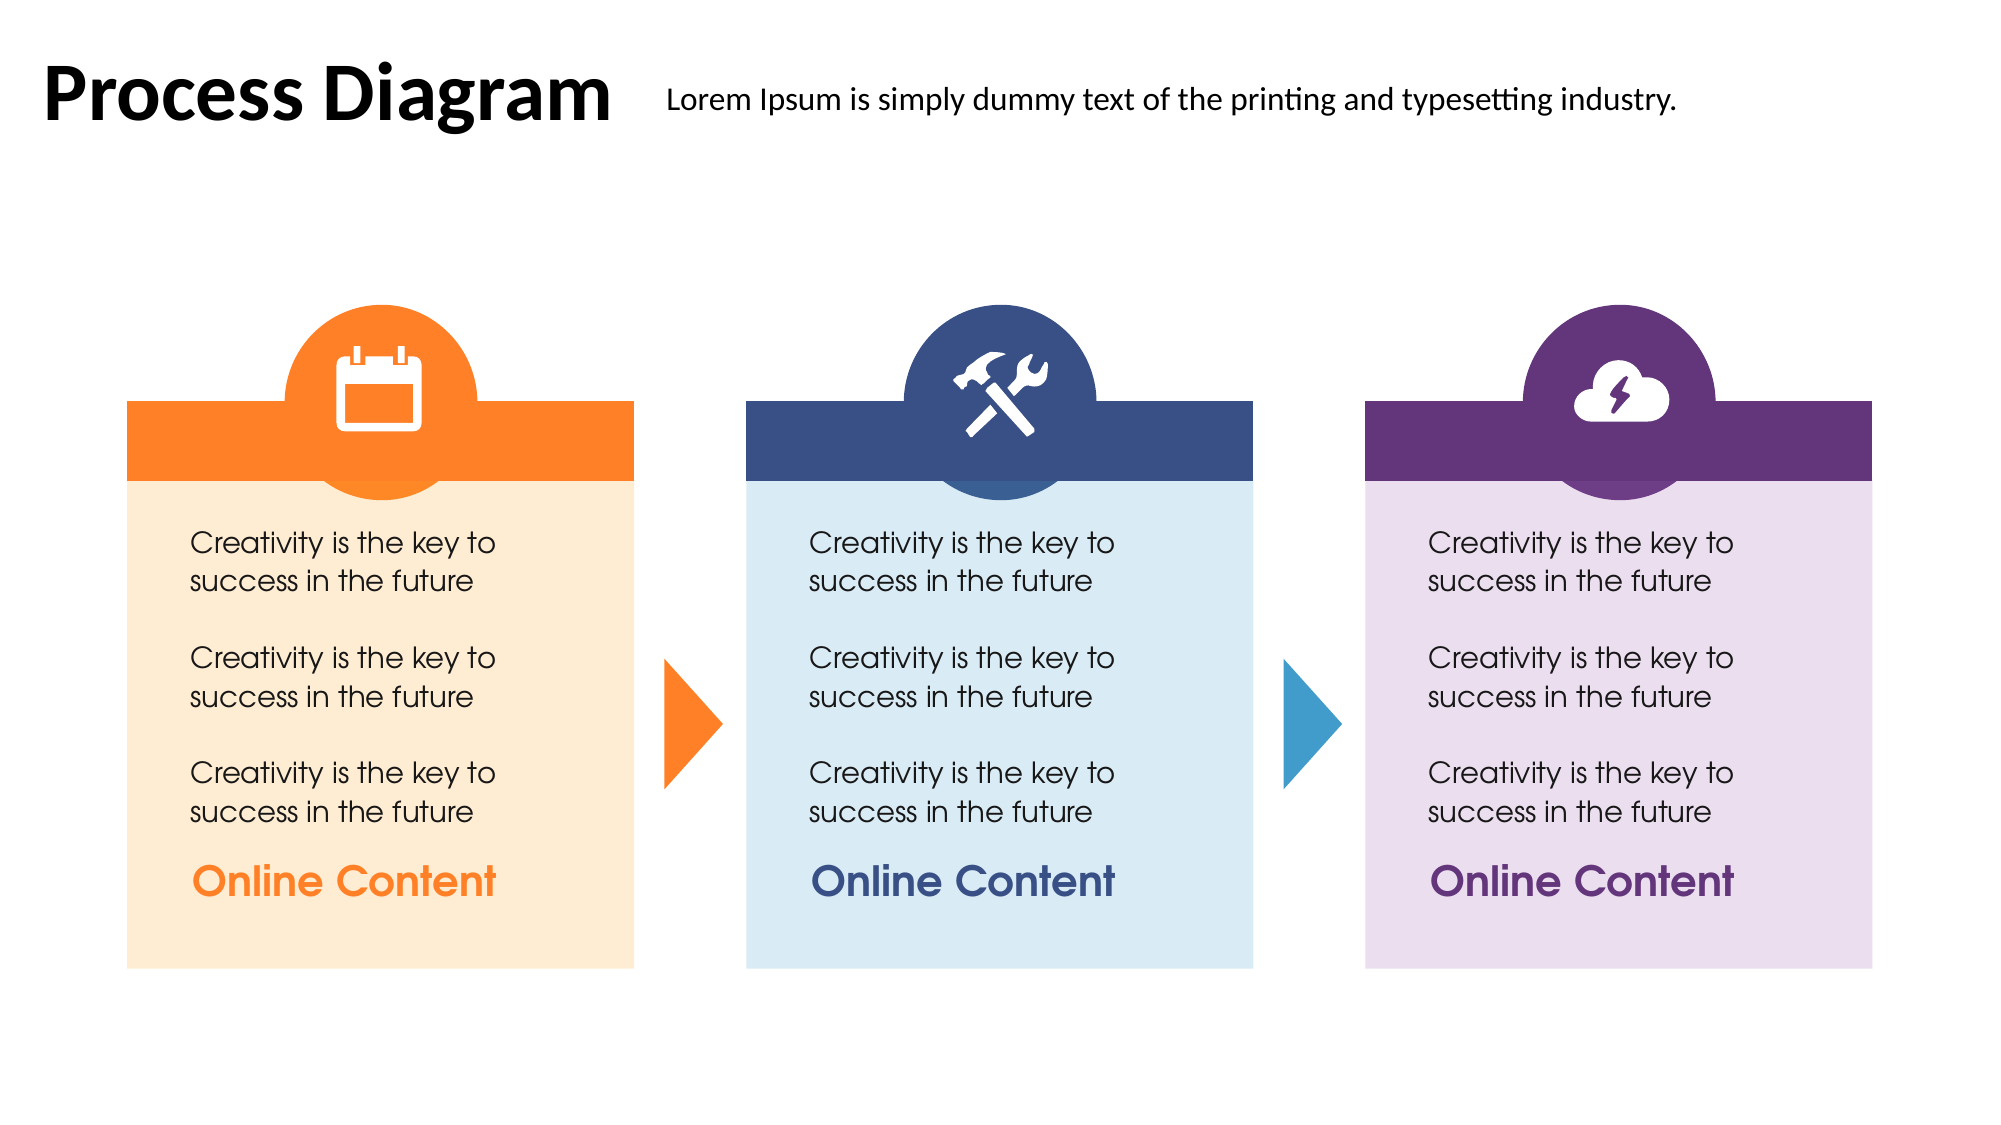

Process Diagram
Lorem Ipsum is simply dummy text of the printing and typesetting industry.

Creativity is the key to success in the future

Creativity is the key to success in the future

Creativity is the key to success in the future
Creativity is the key to success in the future

Creativity is the key to success in the future

Creativity is the key to success in the future
Creativity is the key to success in the future

Creativity is the key to success in the future

Creativity is the key to success in the future

Online Content
Online Content
Online Content